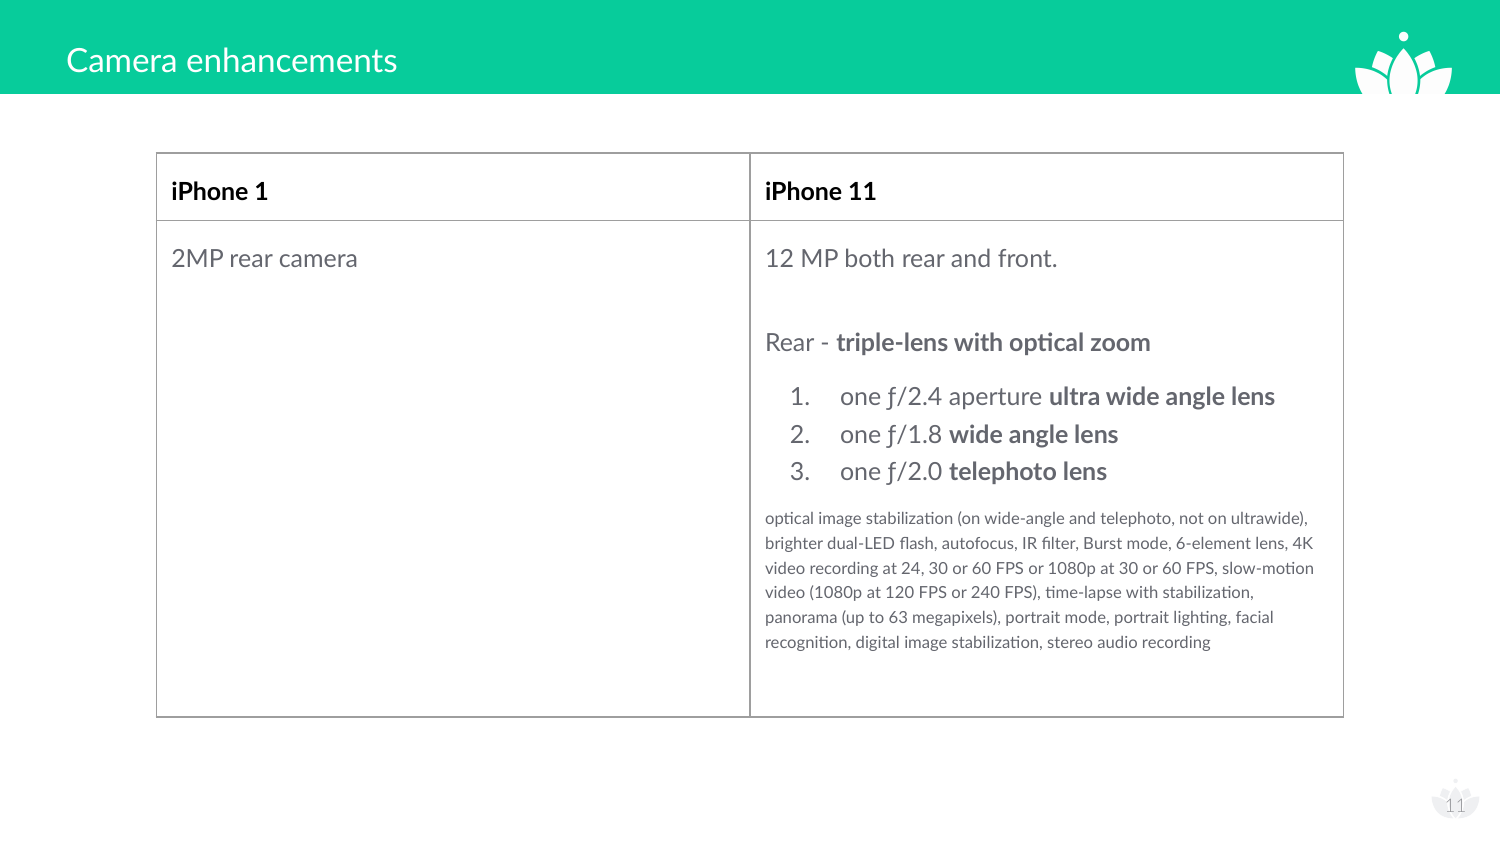

# Camera enhancements
| iPhone 1 | iPhone 11 |
| --- | --- |
| 2MP rear camera | 12 MP both rear and front. Rear - triple-lens with optical zoom one ƒ/2.4 aperture ultra wide angle lens one ƒ/1.8 wide angle lens one ƒ/2.0 telephoto lens optical image stabilization (on wide-angle and telephoto, not on ultrawide), brighter dual-LED flash, autofocus, IR filter, Burst mode, 6-element lens, 4K video recording at 24, 30 or 60 FPS or 1080p at 30 or 60 FPS, slow-motion video (1080p at 120 FPS or 240 FPS), time-lapse with stabilization, panorama (up to 63 megapixels), portrait mode, portrait lighting, facial recognition, digital image stabilization, stereo audio recording |
11